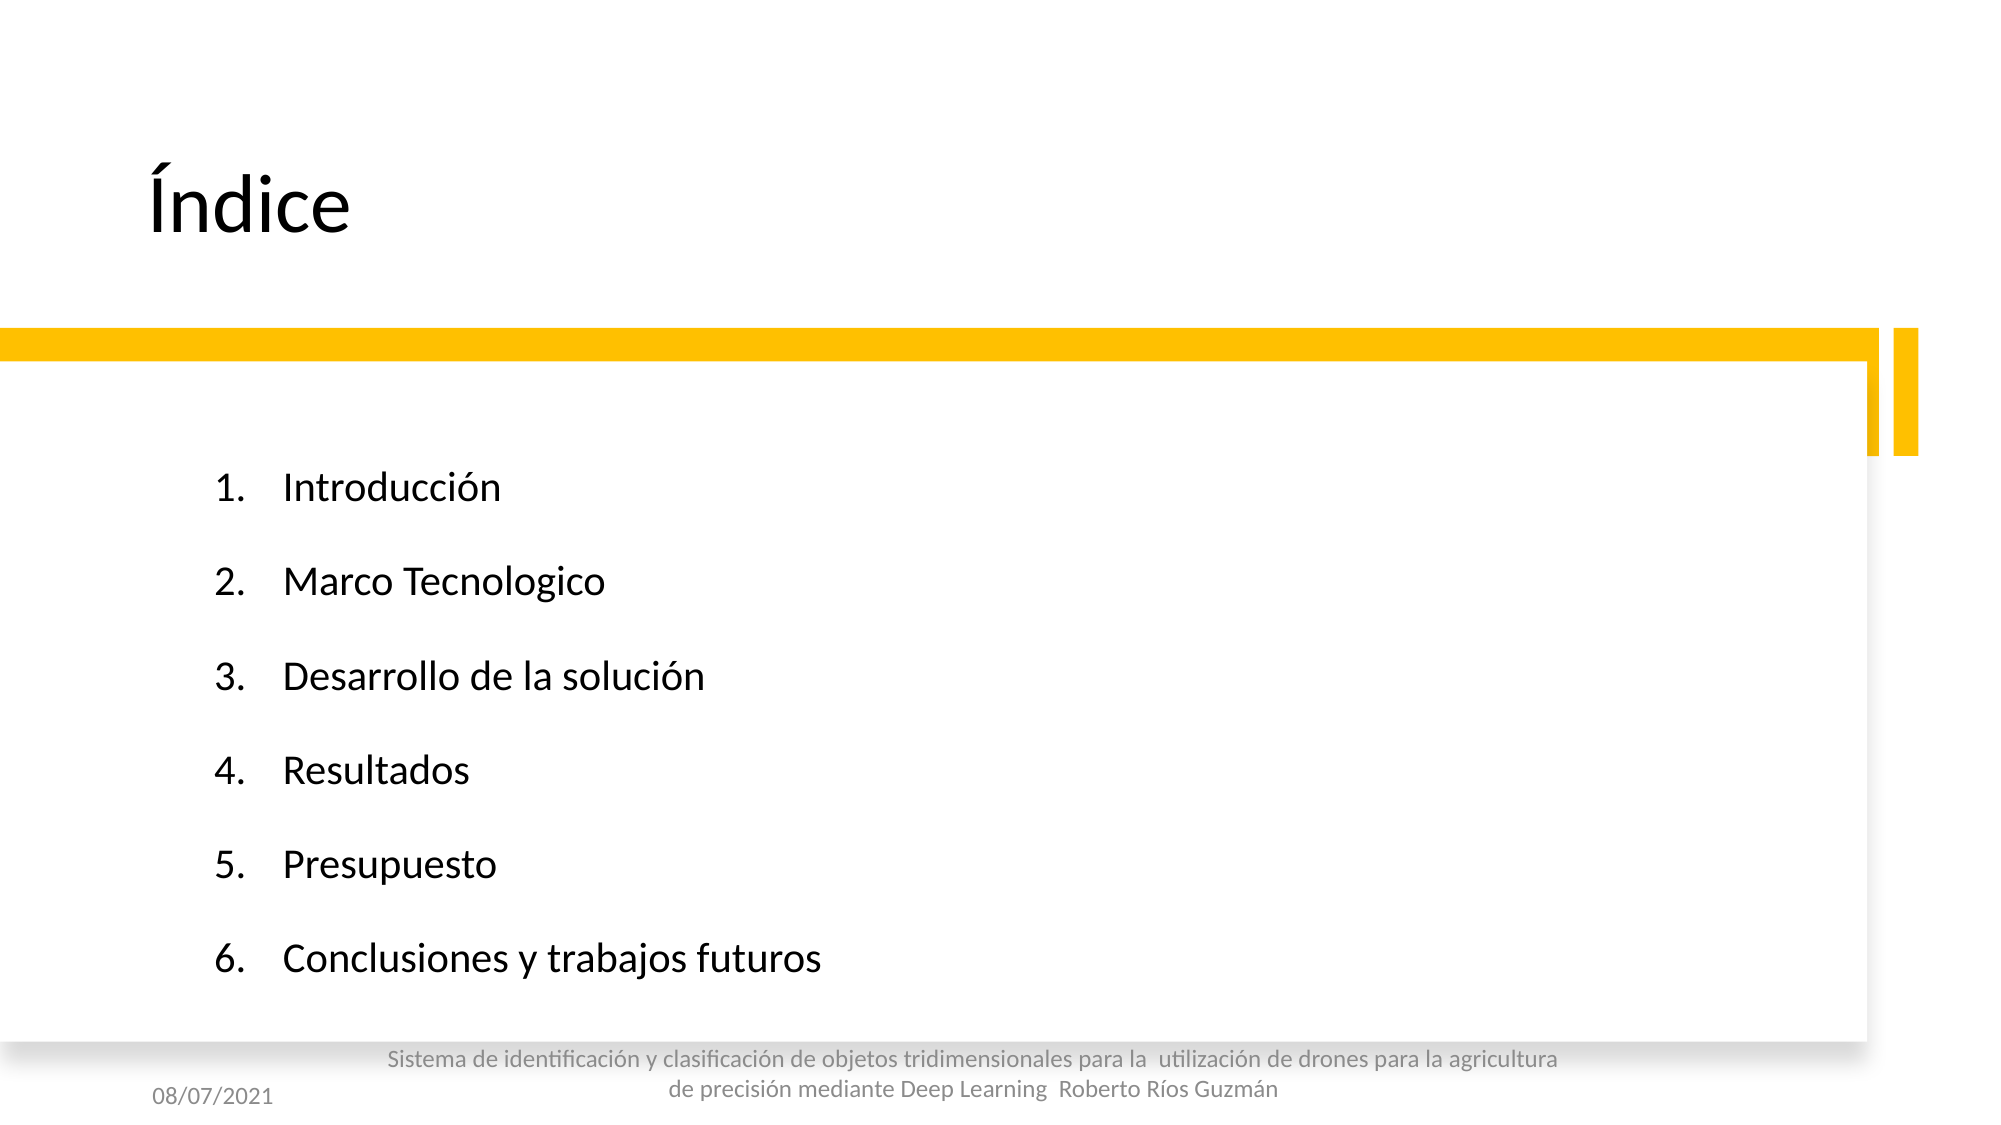

# Índice

Introducción
Marco Tecnologico
Desarrollo de la solución
Resultados
Presupuesto
Conclusiones y trabajos futuros

Sistema de identificación y clasificación de objetos tridimensionales para la  utilización de drones para la agricultura de precisión mediante Deep Learning  Roberto Ríos Guzmán
2
08/07/2021